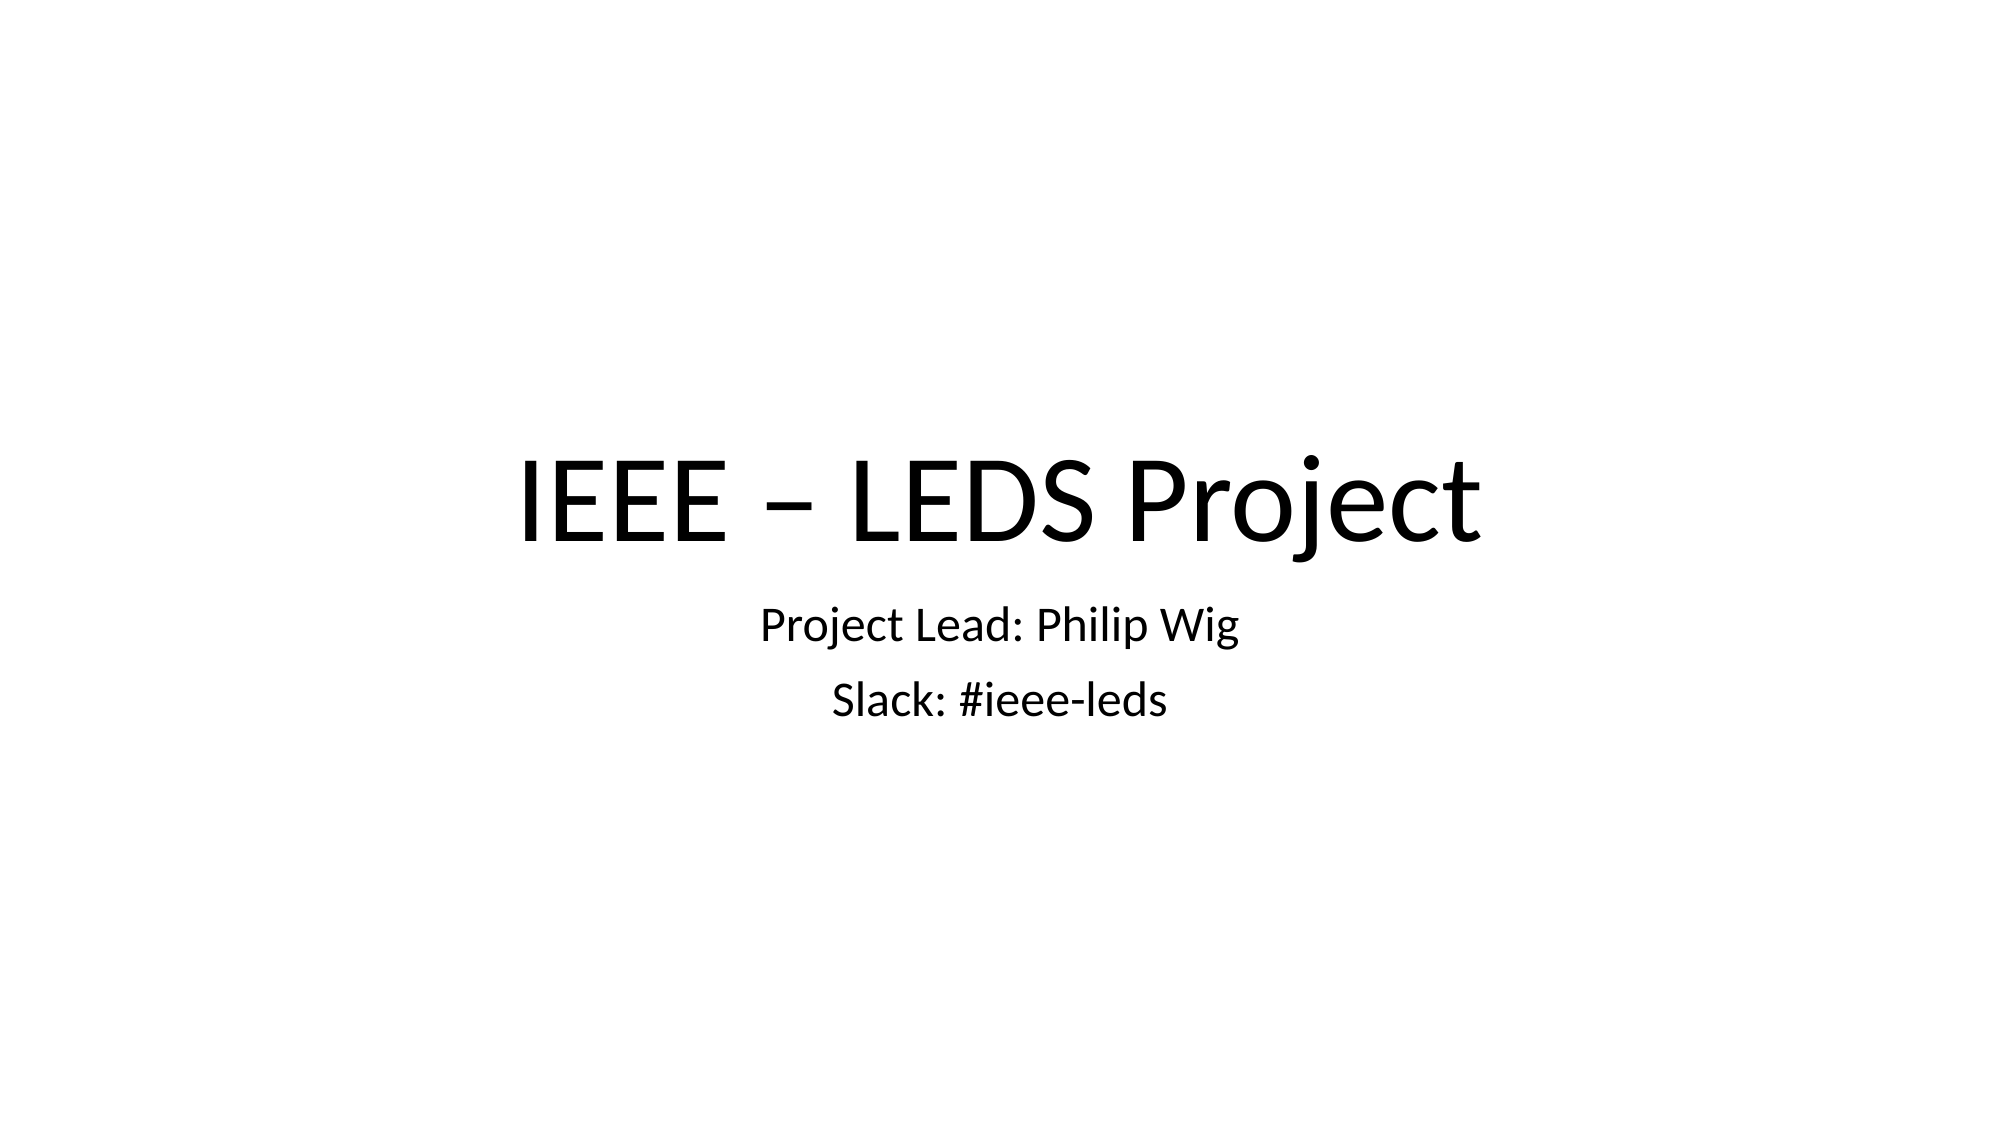

# IEEE – LEDS Project
Project Lead: Philip Wig
Slack: #ieee-leds